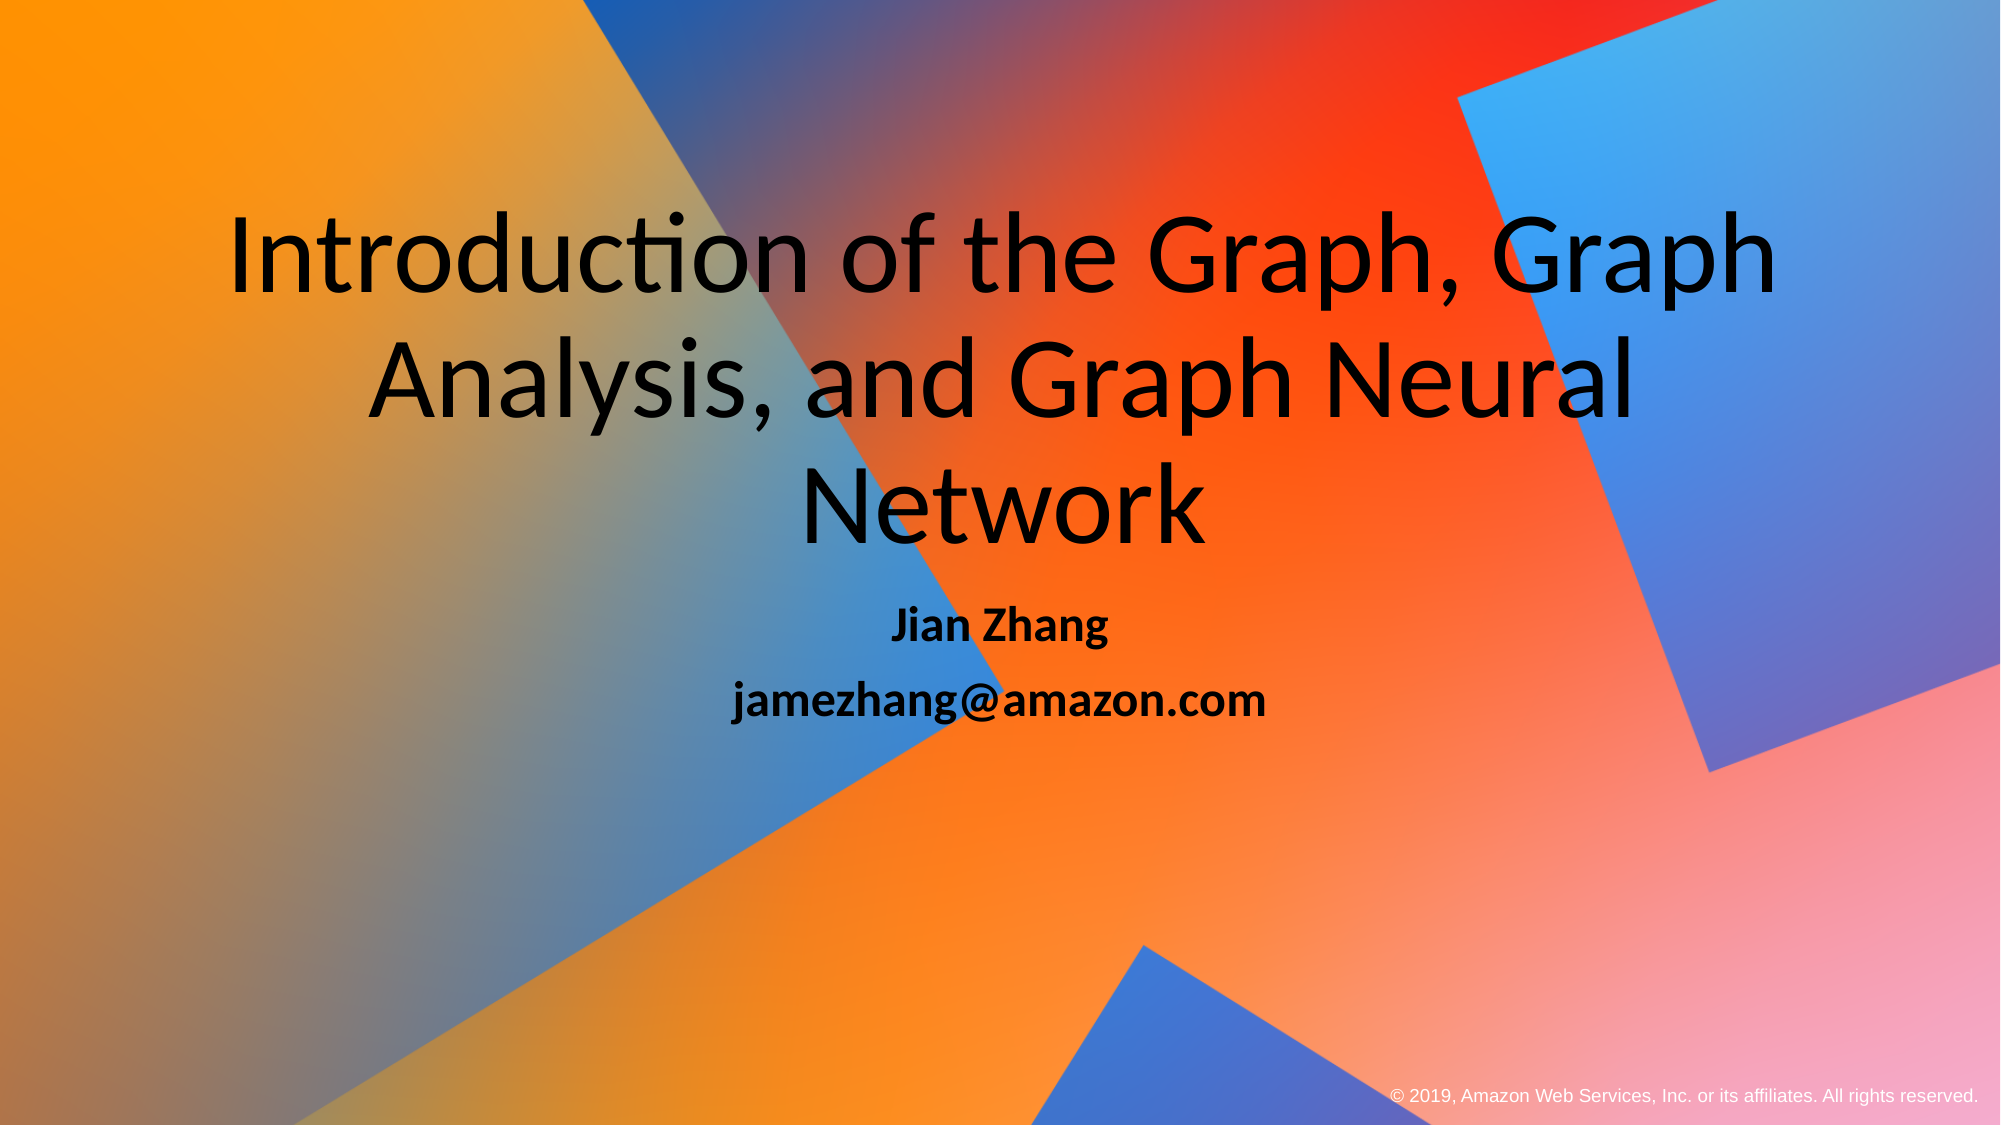

# Introduction of the Graph, Graph Analysis, and Graph Neural Network
Jian Zhang
jamezhang@amazon.com